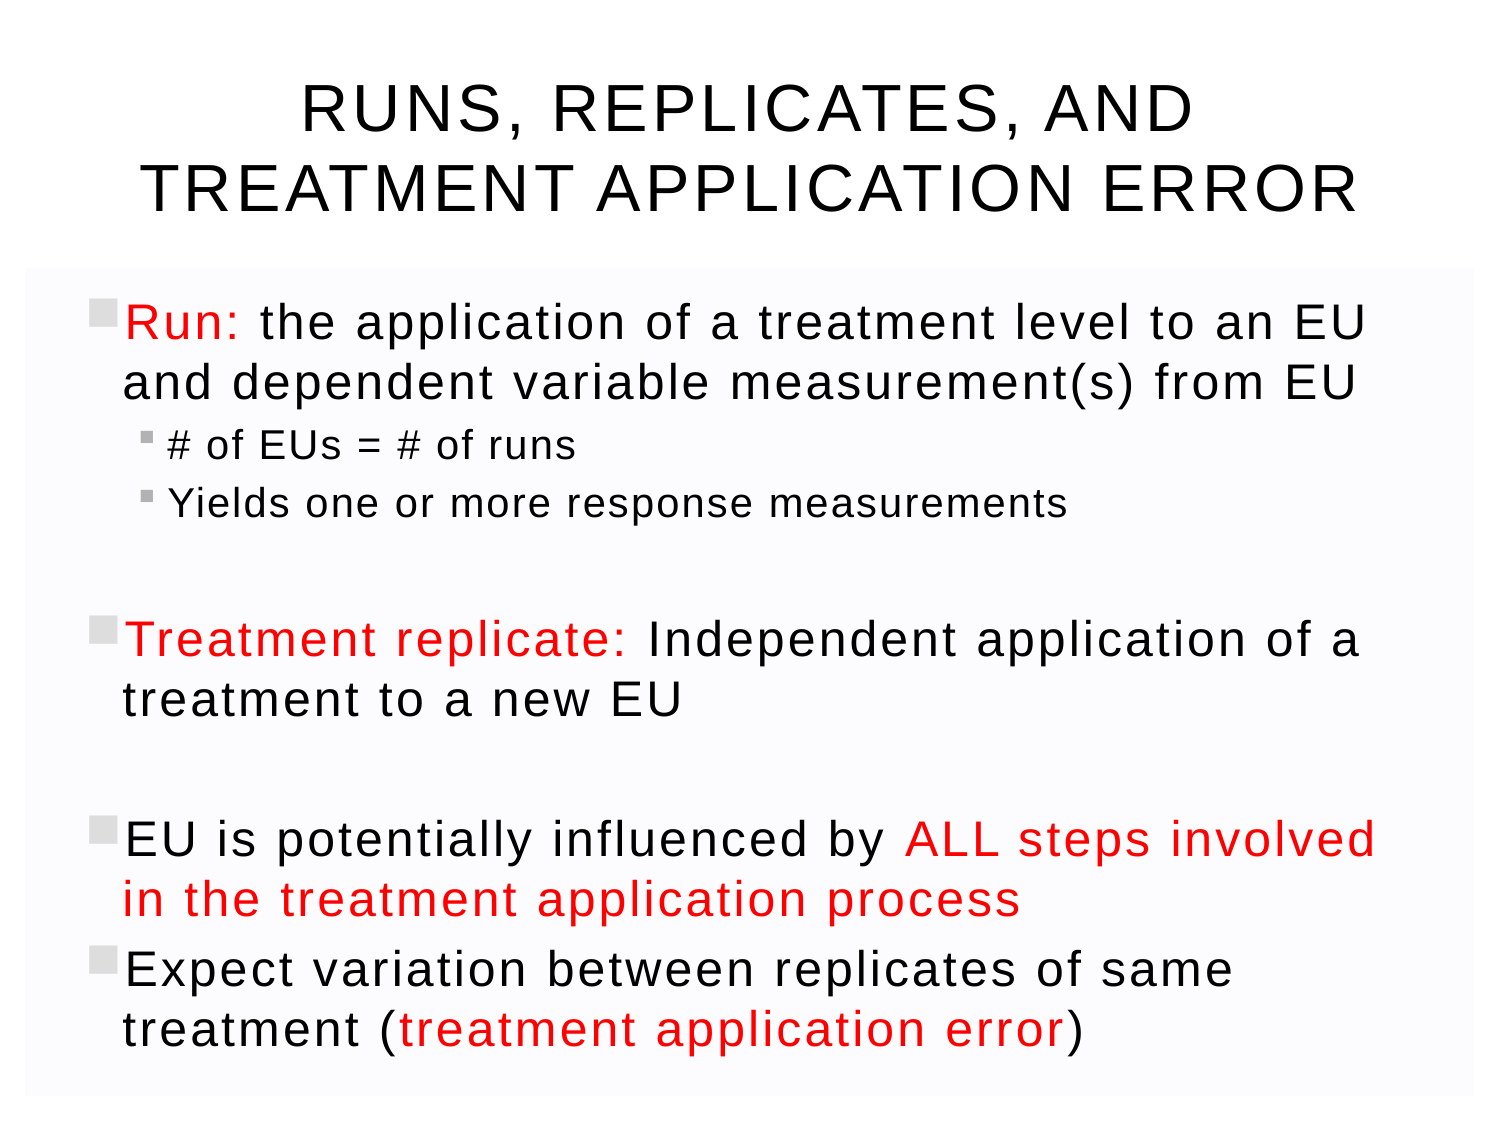

# Runs, Replicates, and Treatment application error
Run: the application of a treatment level to an EU and dependent variable measurement(s) from EU
# of EUs = # of runs
Yields one or more response measurements

Treatment replicate: Independent application of a treatment to a new EU

EU is potentially influenced by ALL steps involved in the treatment application process
Expect variation between replicates of same treatment (treatment application error)